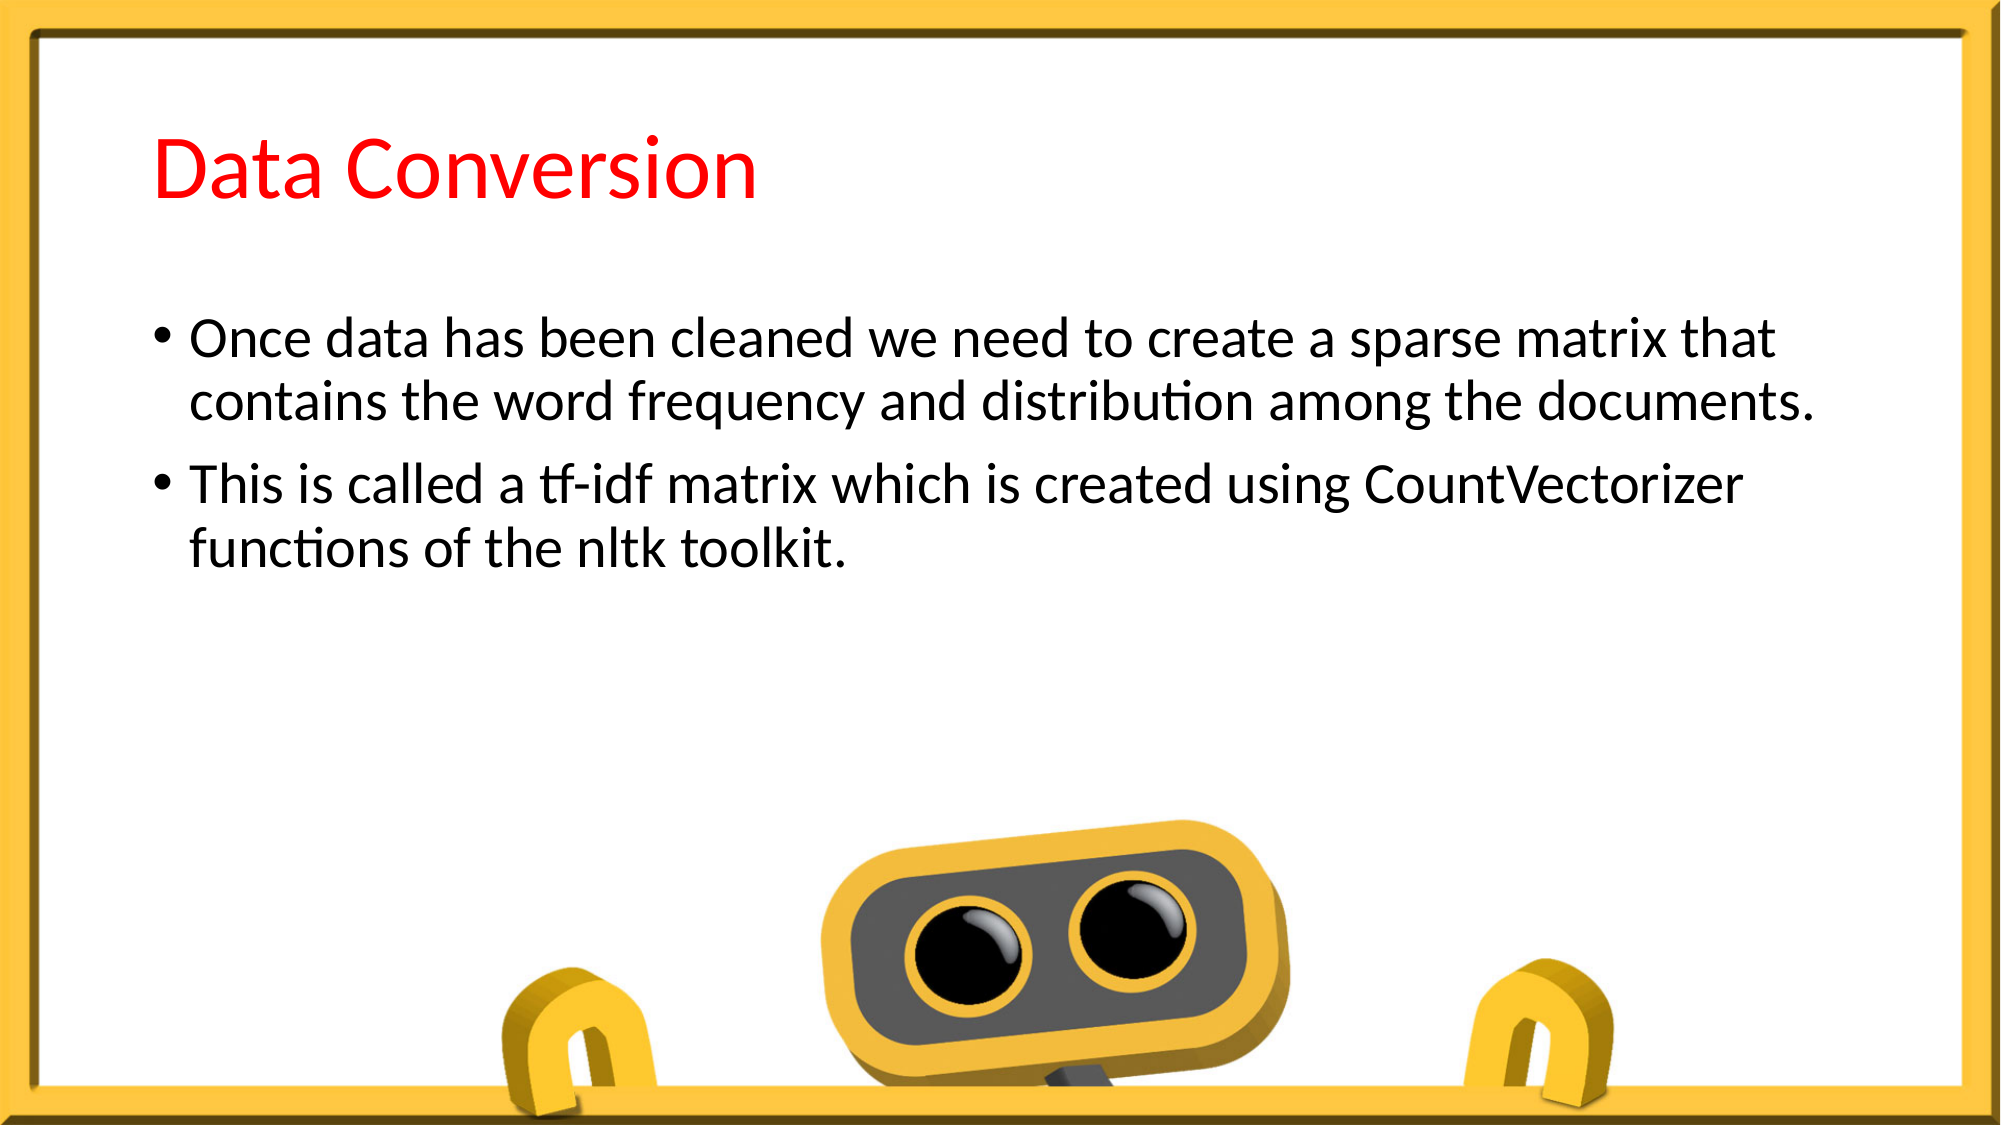

# Data Conversion
Once data has been cleaned we need to create a sparse matrix that contains the word frequency and distribution among the documents.
This is called a tf-idf matrix which is created using CountVectorizer functions of the nltk toolkit.